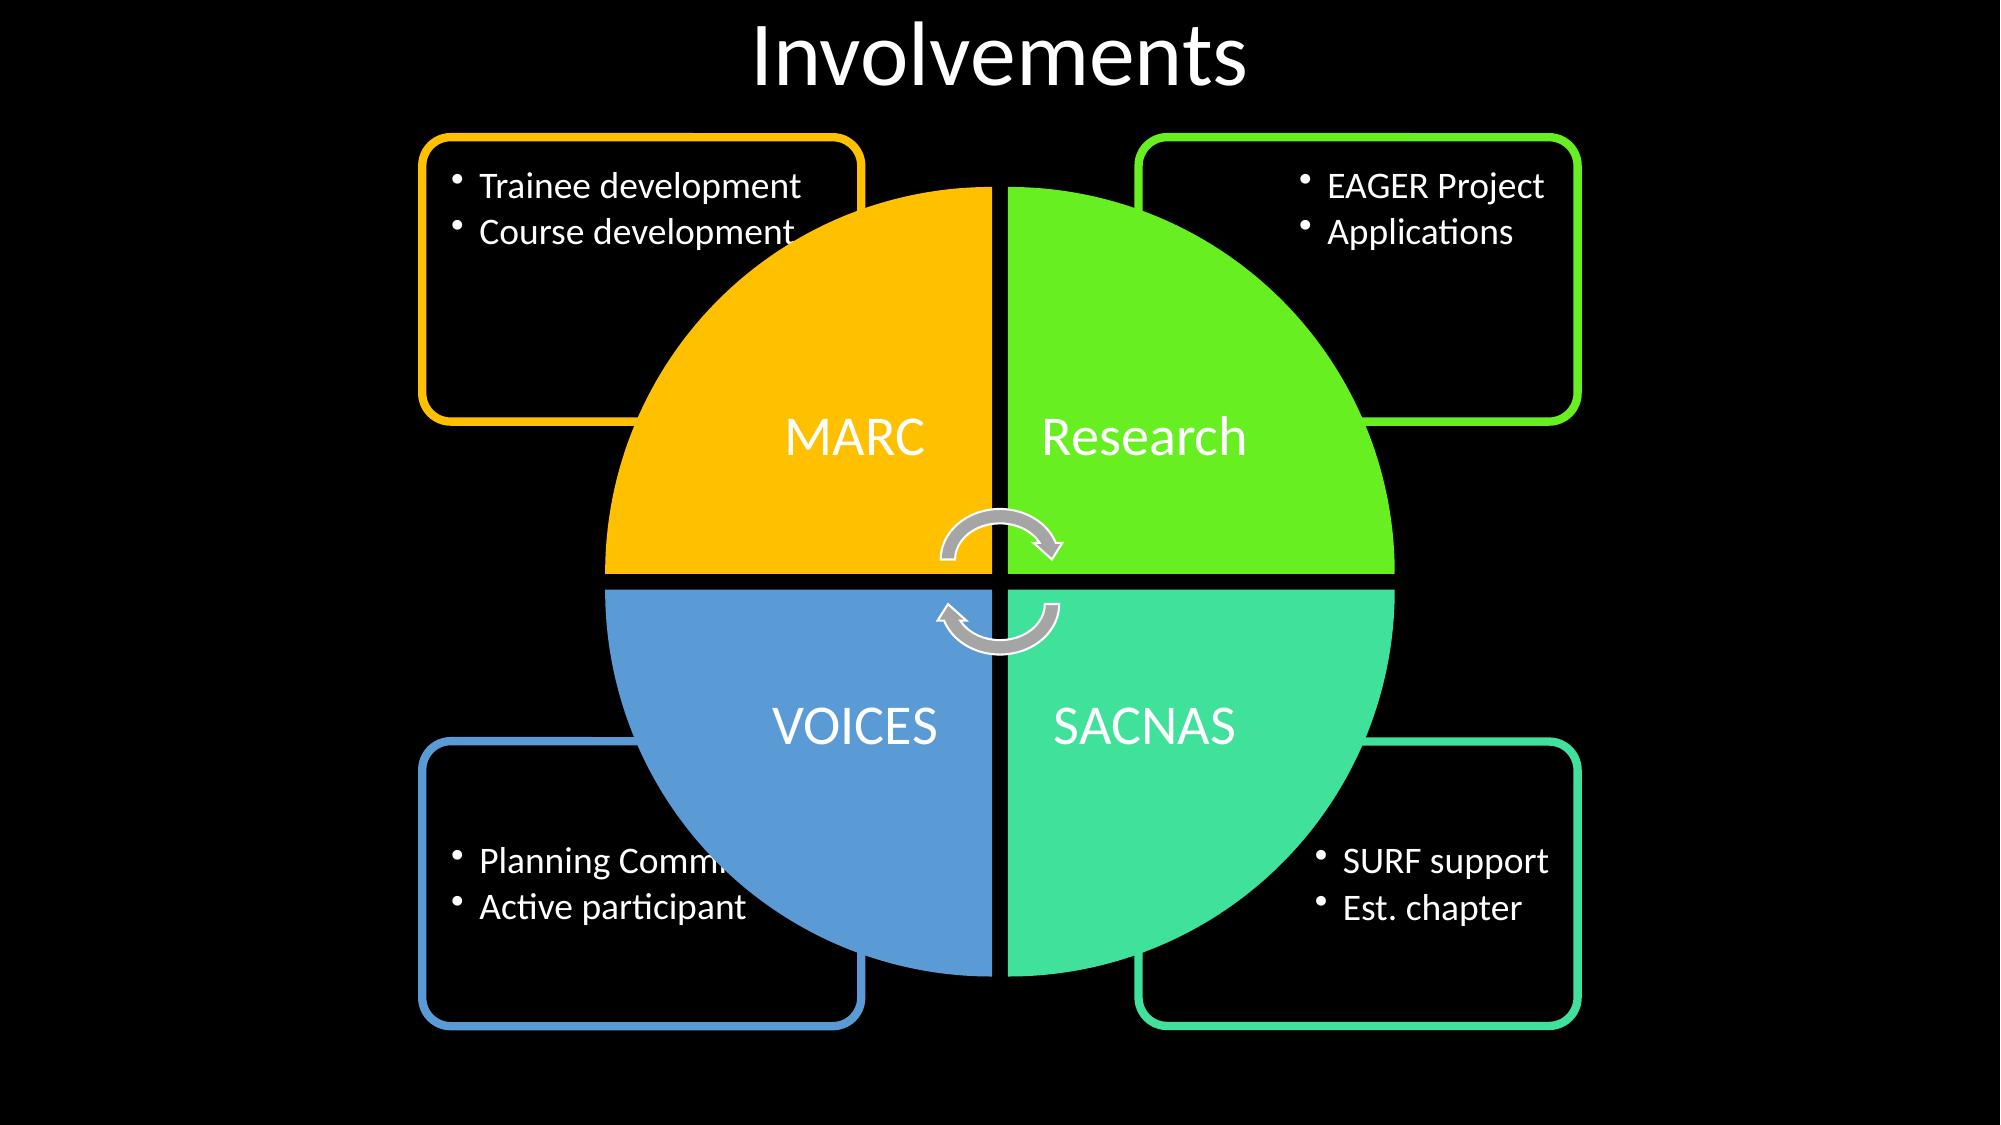

# Involvements
SURF support
Est. chapter
Planning Committee
Active participant
EAGER Project
Applications
Trainee development
Course development
MARC
Research
SACNAS
VOICES